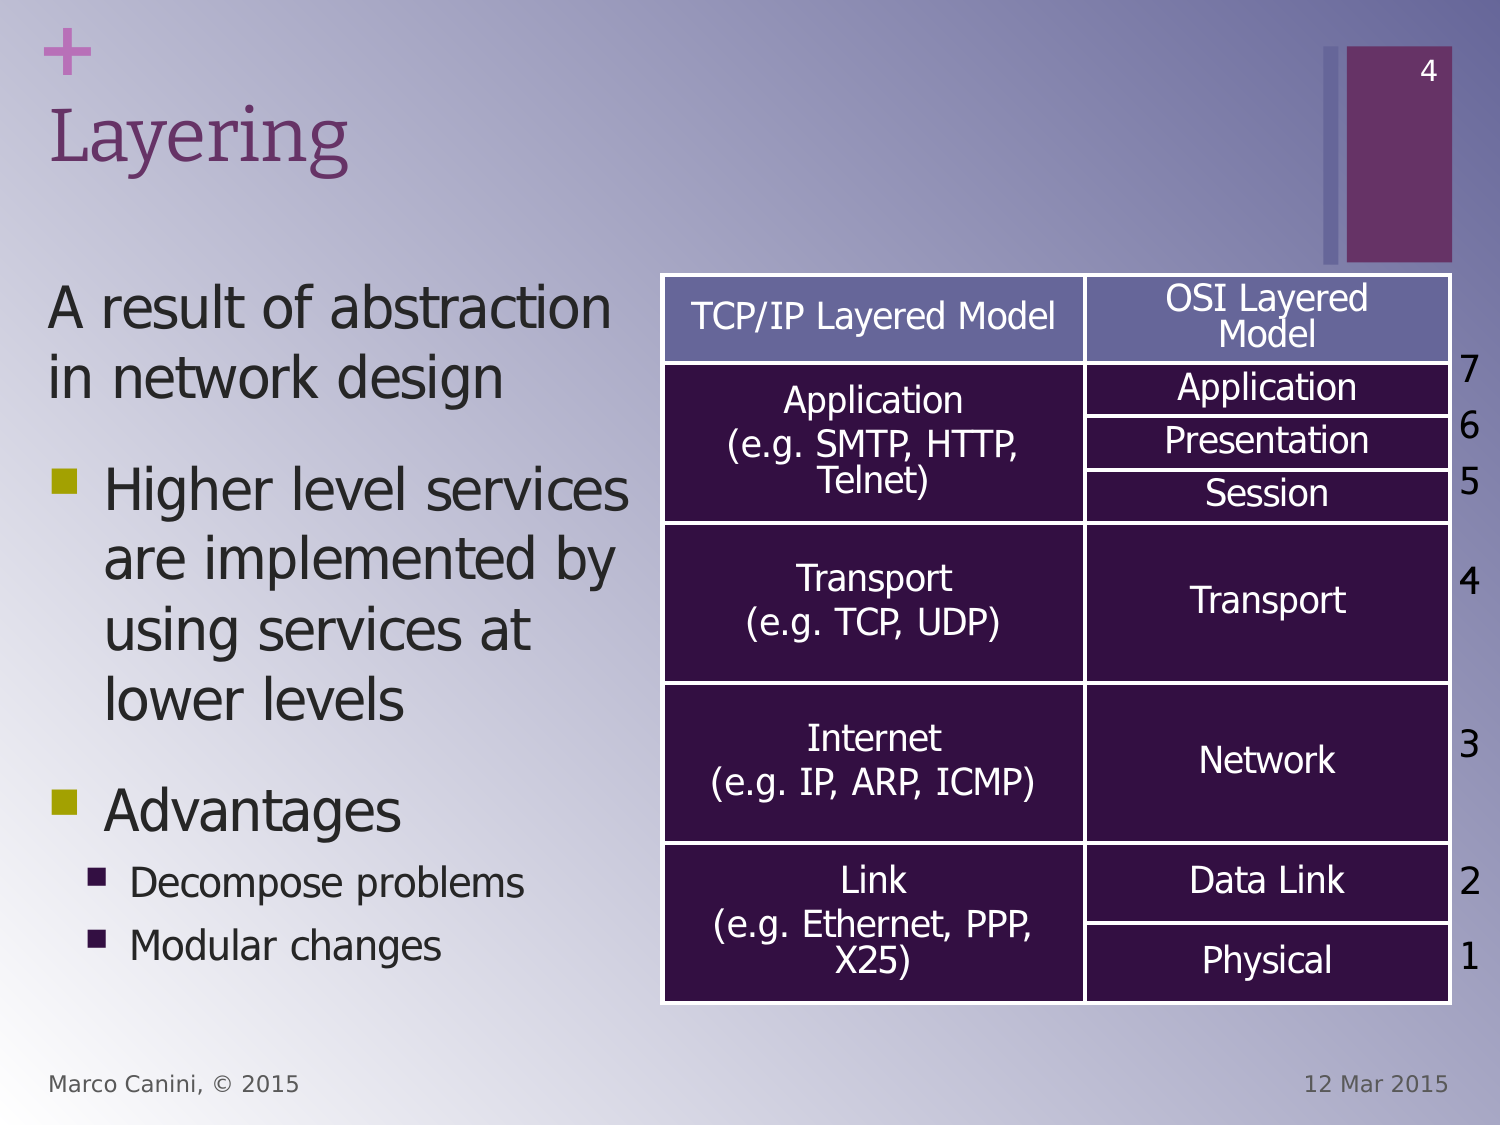

4
# Layering
A result of abstraction in network design
Higher level services are implemented by using services at lower levels
Advantages
Decompose problems
Modular changes
| TCP/IP Layered Model | OSI Layered Model |
| --- | --- |
| Application (e.g. SMTP, HTTP, Telnet) | Application |
|  | Presentation |
|  | Session |
| Transport (e.g. TCP, UDP) | Transport |
| Internet (e.g. IP, ARP, ICMP) | Network |
| Link (e.g. Ethernet, PPP, X25) | Data Link |
|  | Physical |
7
6
5
4
3
2
1
Marco Canini, © 2015
12 Mar 2015